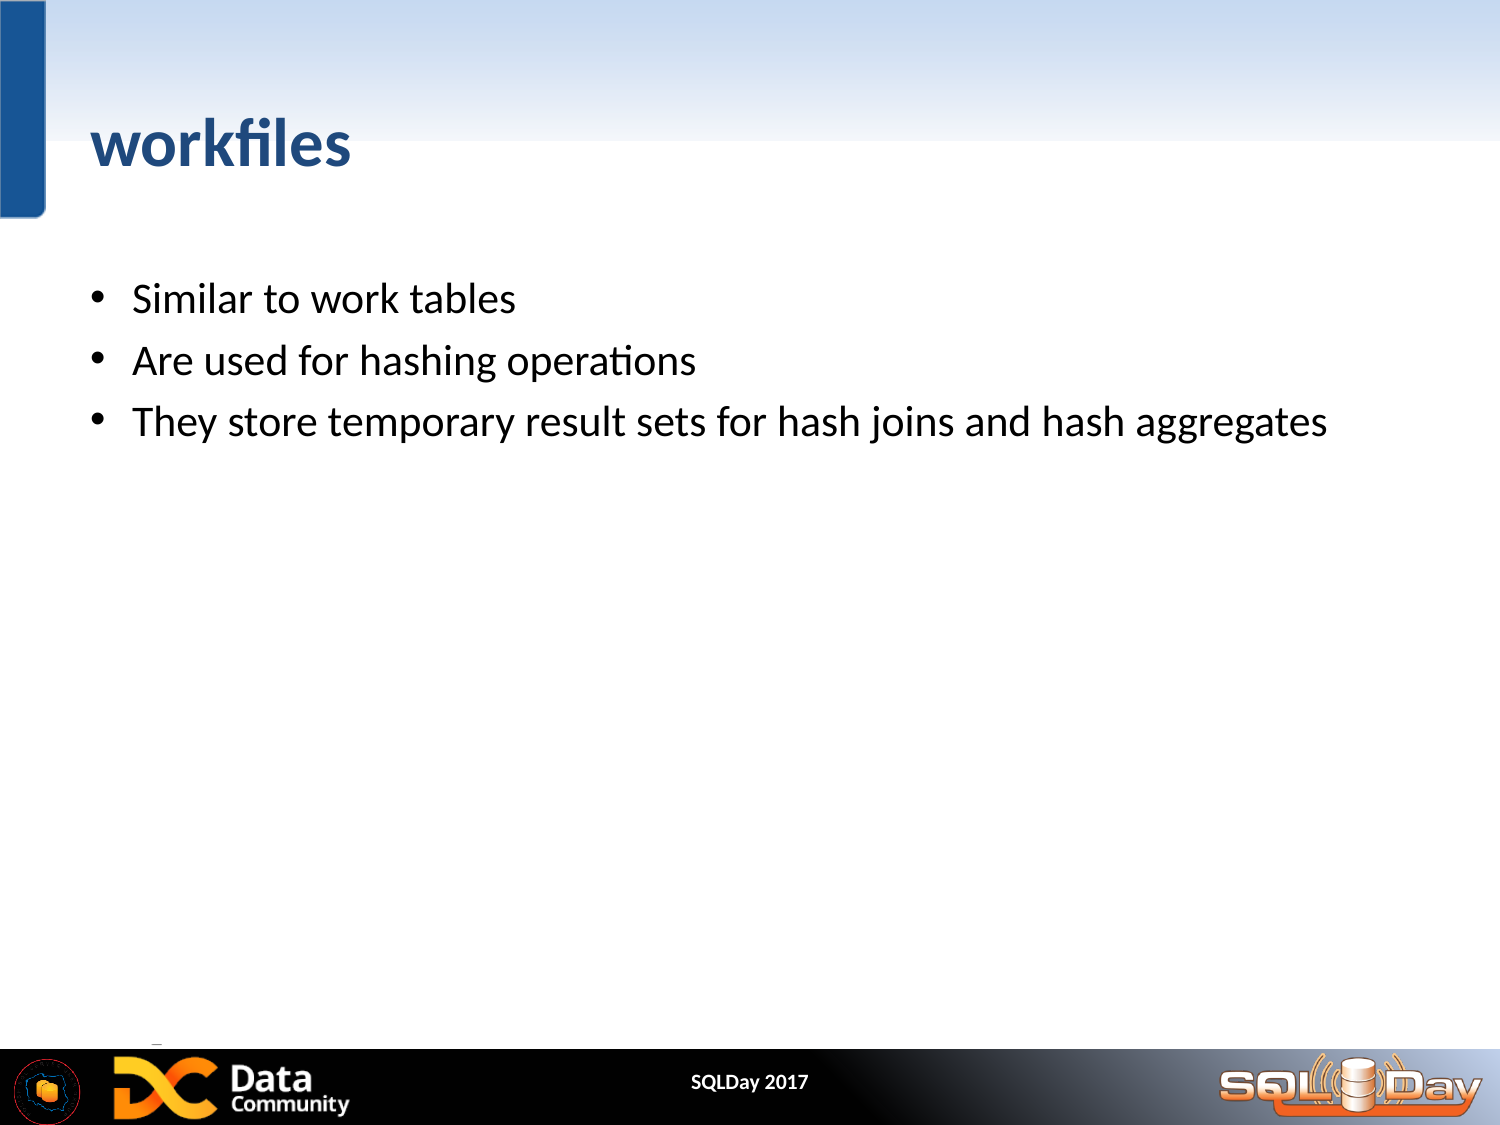

# workfiles
Similar to work tables
Are used for hashing operations
They store temporary result sets for hash joins and hash aggregates